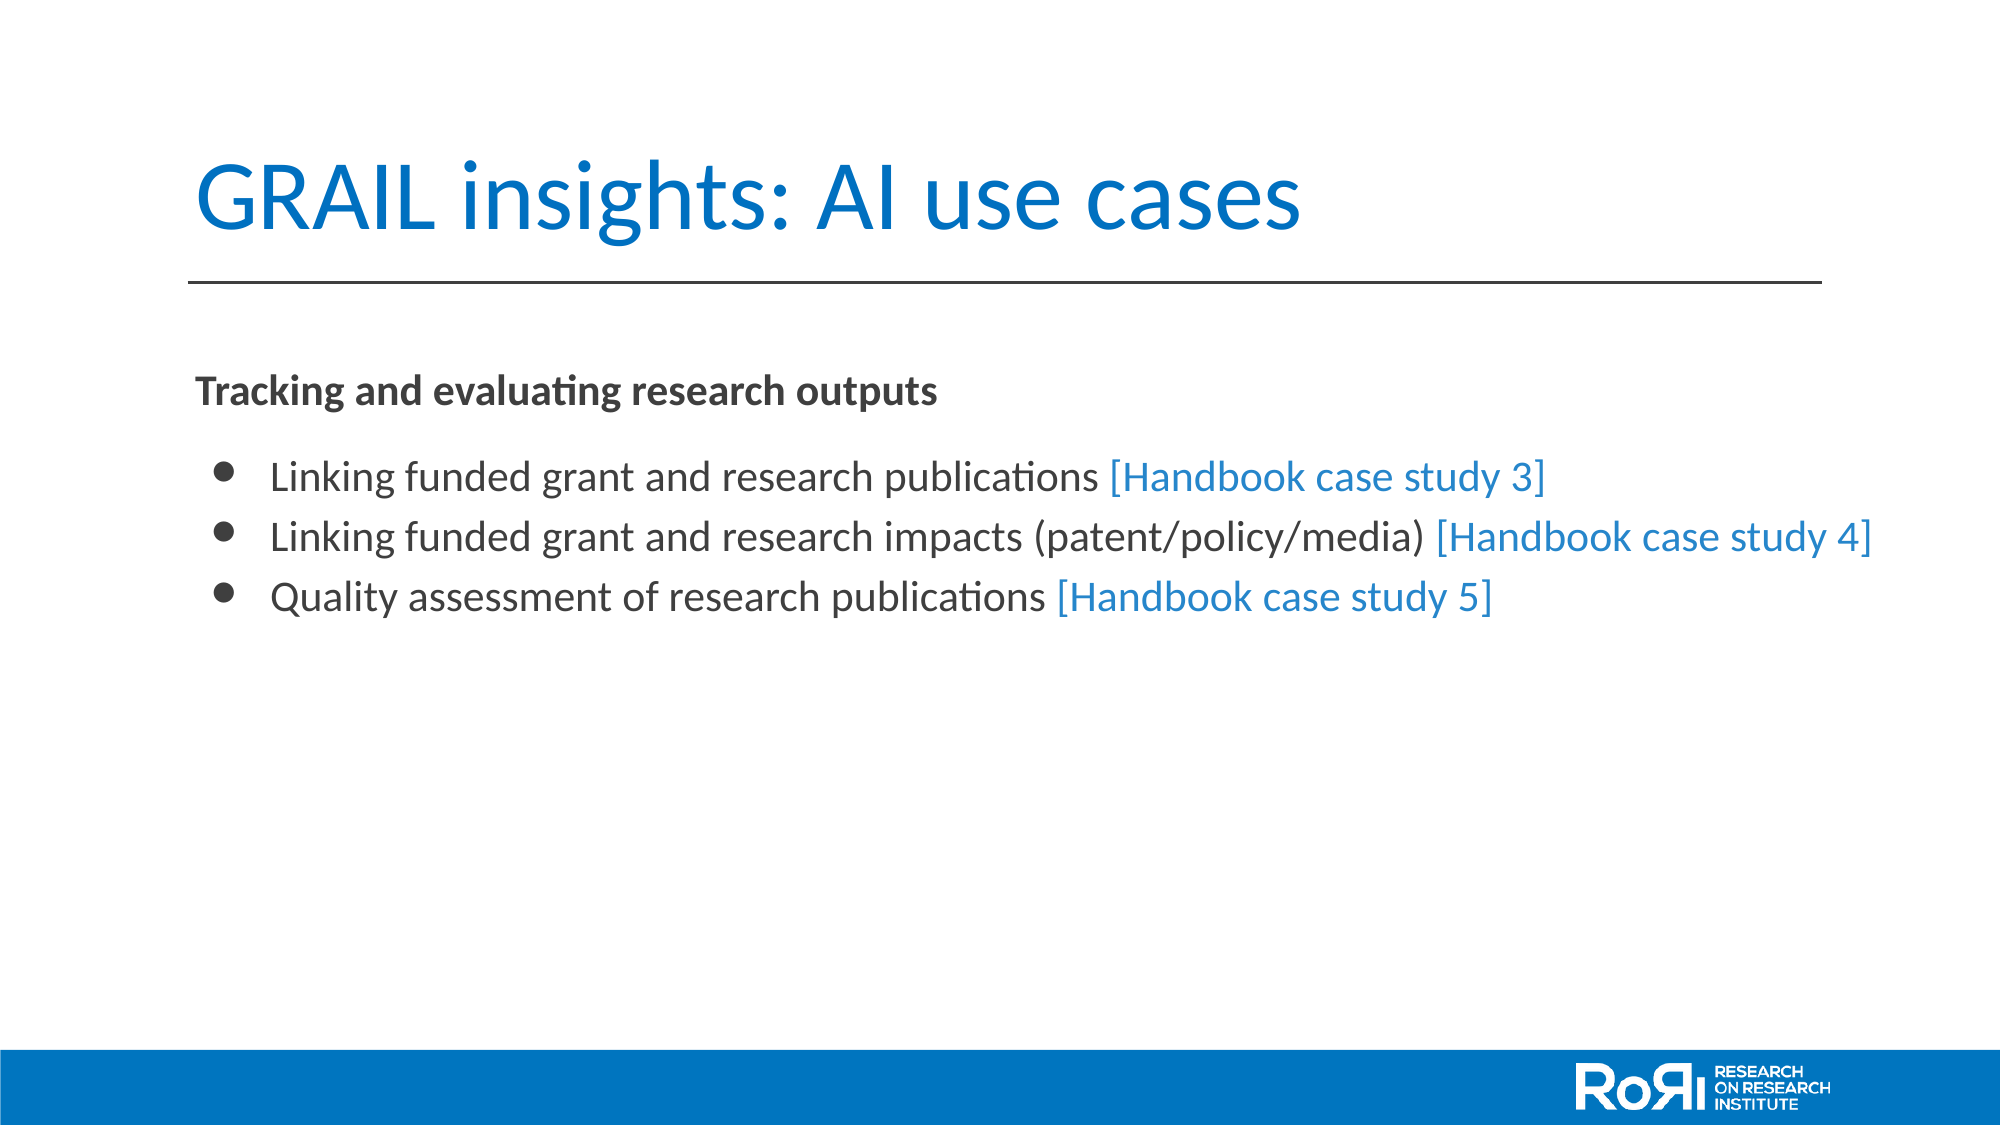

# GRAIL insights: AI use cases
Tracking and evaluating research outputs
Linking funded grant and research publications [Handbook case study 3]
Linking funded grant and research impacts (patent/policy/media) [Handbook case study 4]
Quality assessment of research publications [Handbook case study 5]